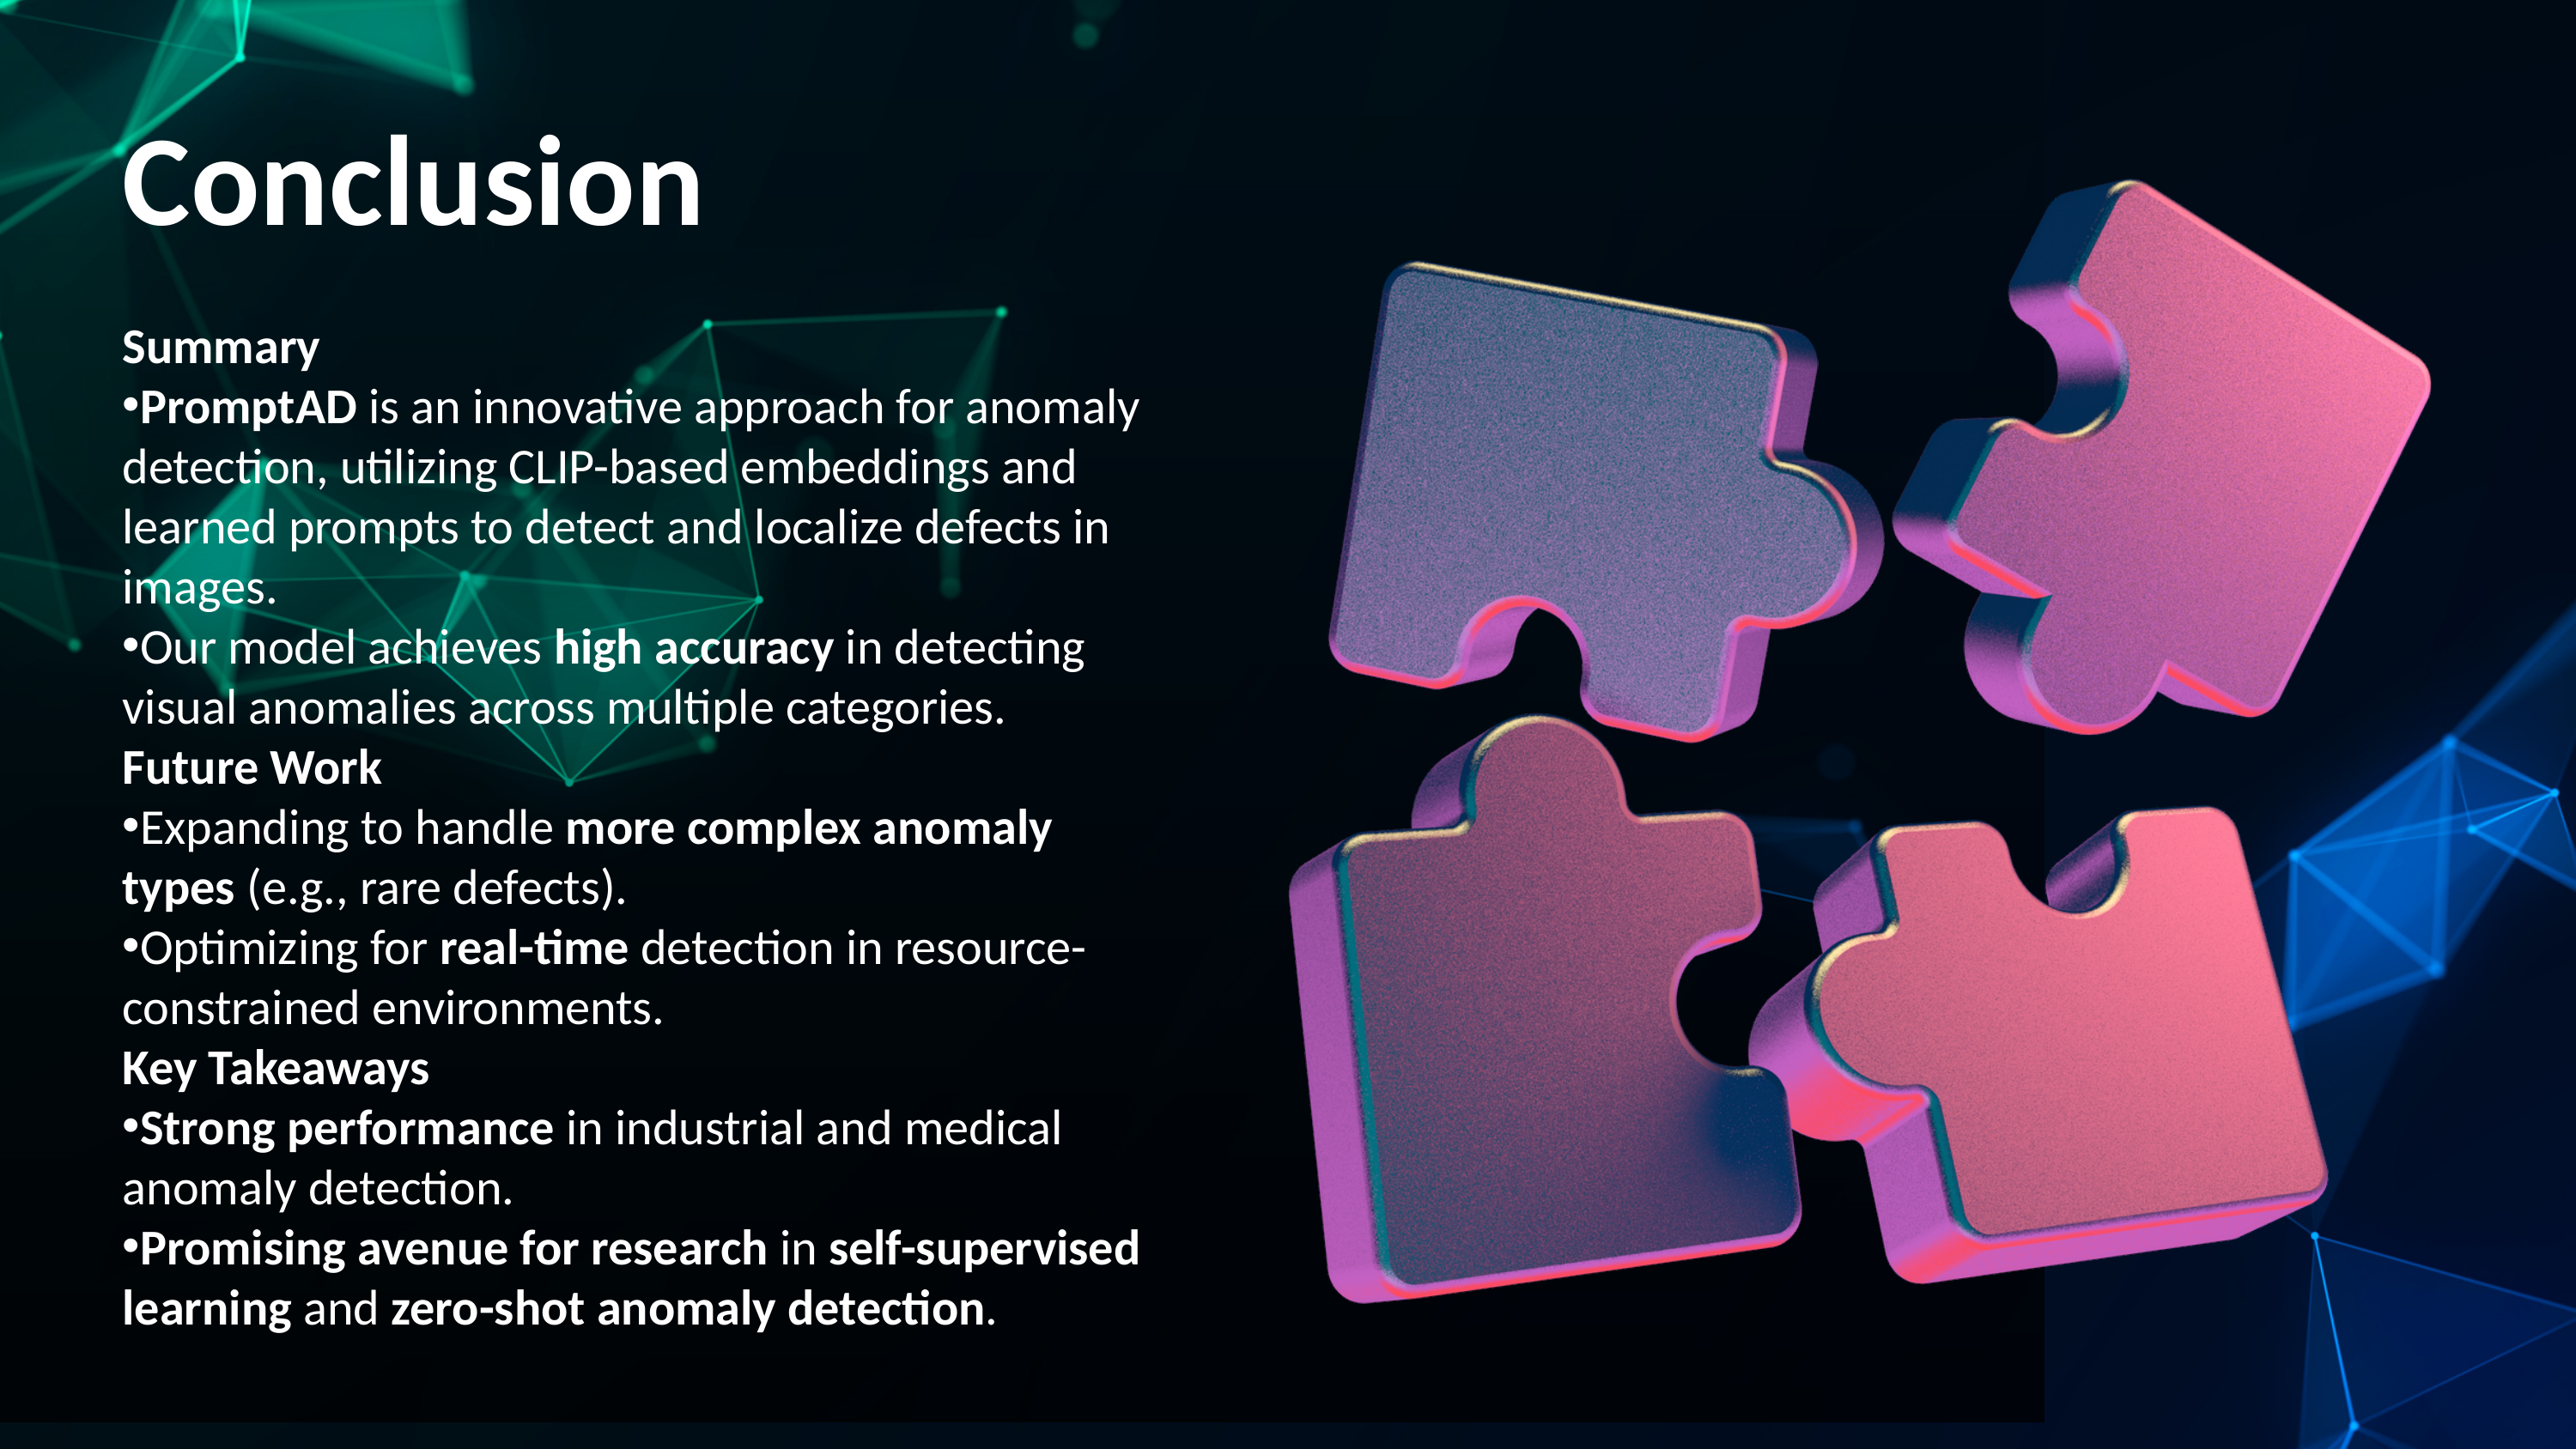

Conclusion

Summary
PromptAD is an innovative approach for anomaly detection, utilizing CLIP-based embeddings and learned prompts to detect and localize defects in images.
Our model achieves high accuracy in detecting visual anomalies across multiple categories.
Future Work
Expanding to handle more complex anomaly types (e.g., rare defects).
Optimizing for real-time detection in resource-constrained environments.
Key Takeaways
Strong performance in industrial and medical anomaly detection.
Promising avenue for research in self-supervised learning and zero-shot anomaly detection.